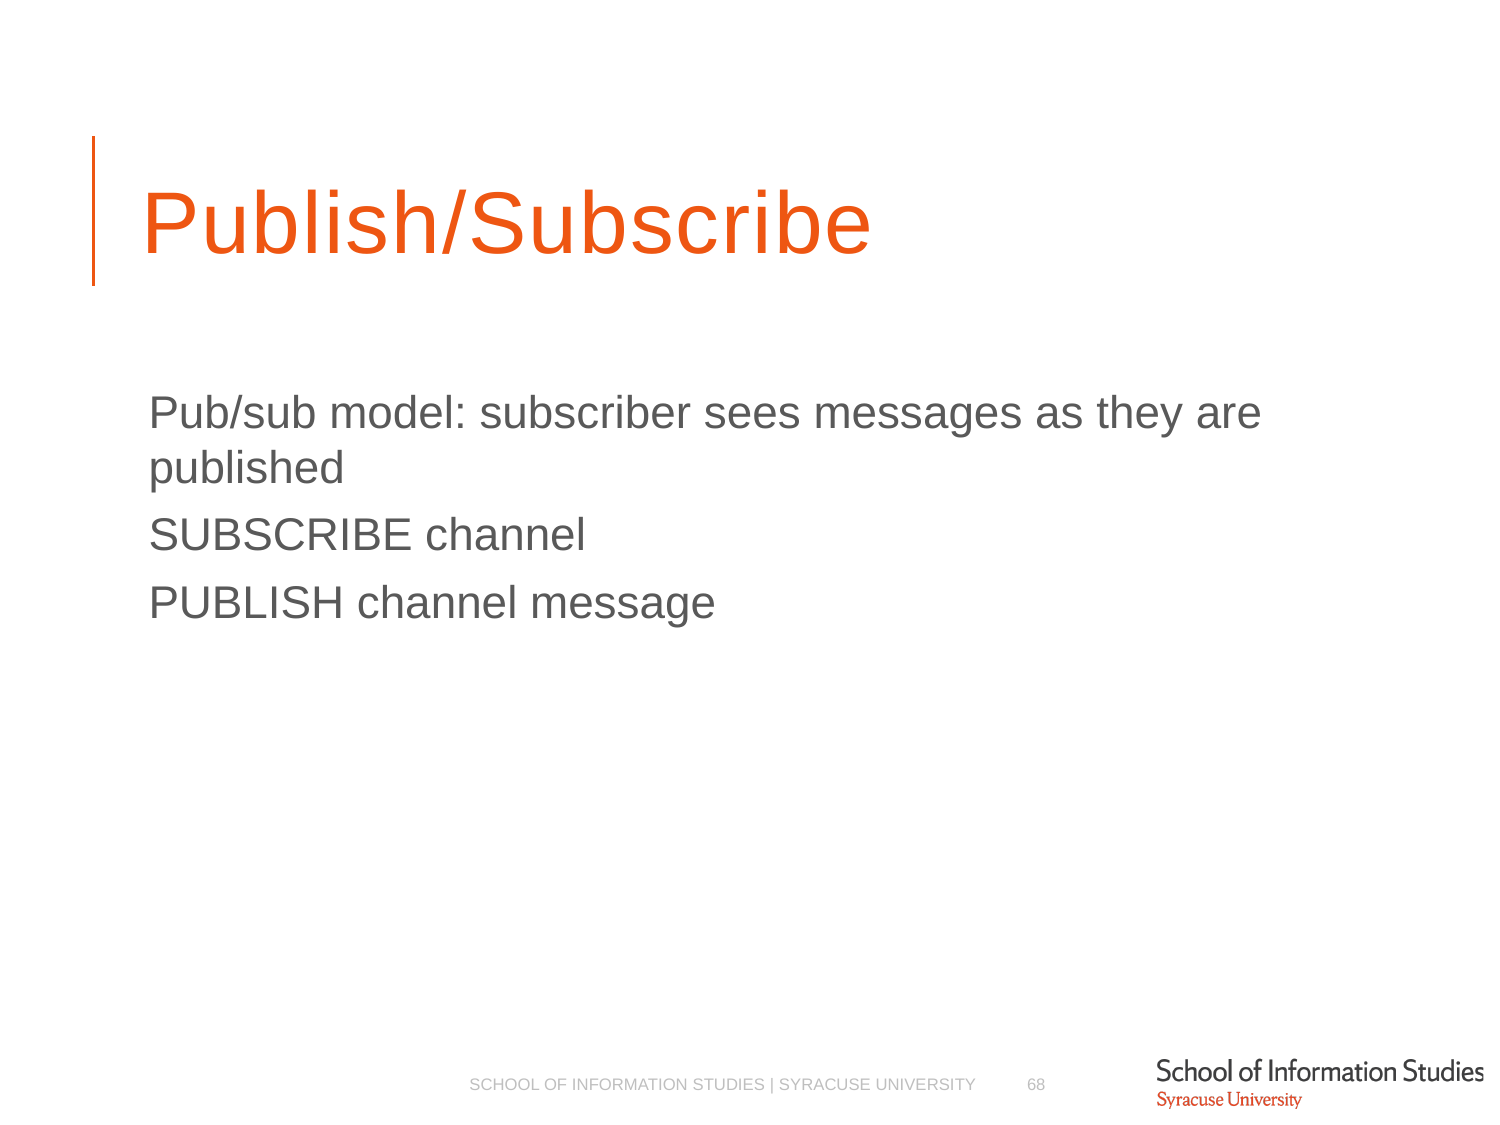

# Publish/Subscribe
Pub/sub model: subscriber sees messages as they are published
SUBSCRIBE channel
PUBLISH channel message
School of Information Studies | Syracuse University
68